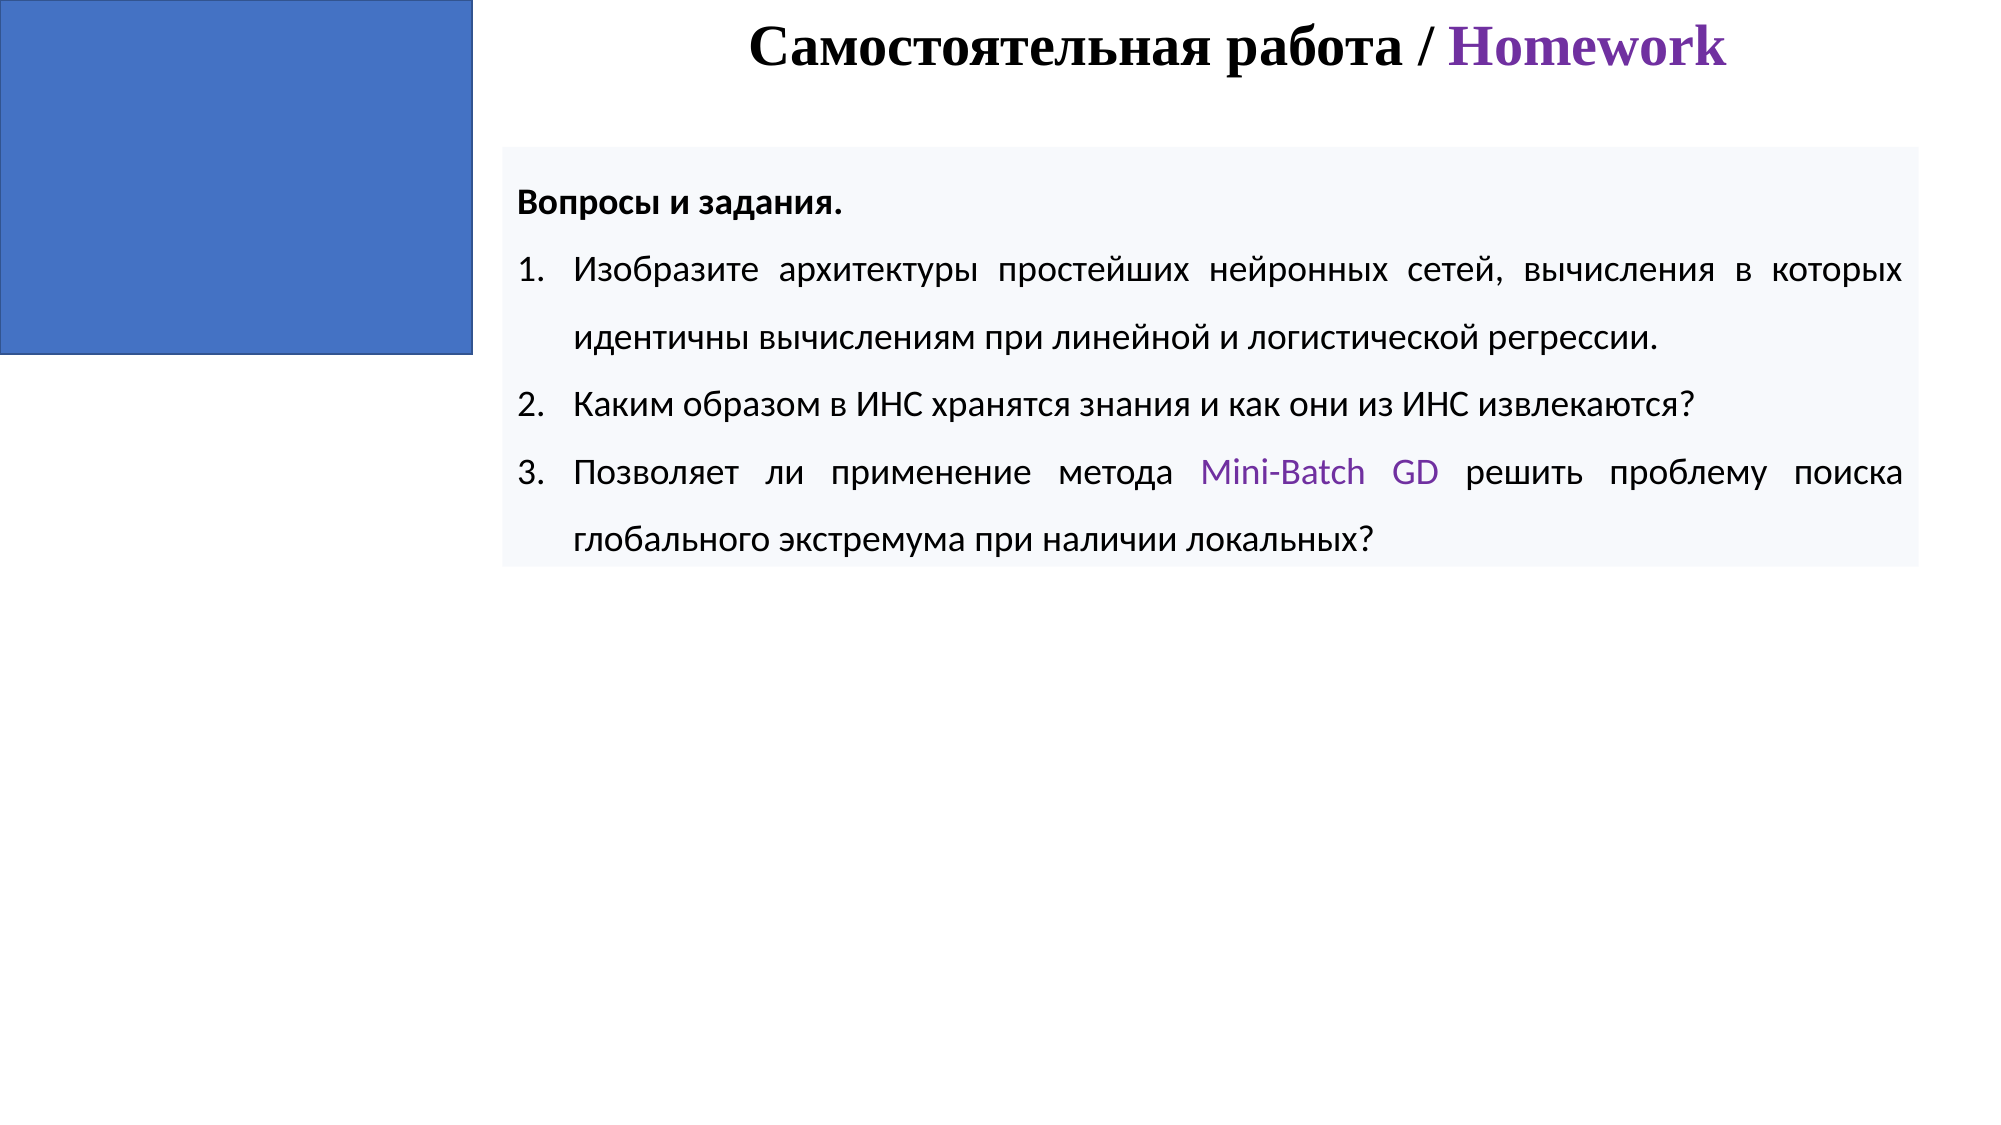

Самостоятельная работа / Homework
Вопросы и задания.
Изобразите архитектуры простейших нейронных сетей, вычисления в которых идентичны вычислениям при линейной и логистической регрессии.
Каким образом в ИНС хранятся знания и как они из ИНС извлекаются?
Позволяет ли применение метода Mini-Batch GD решить проблему поиска глобального экстремума при наличии локальных?